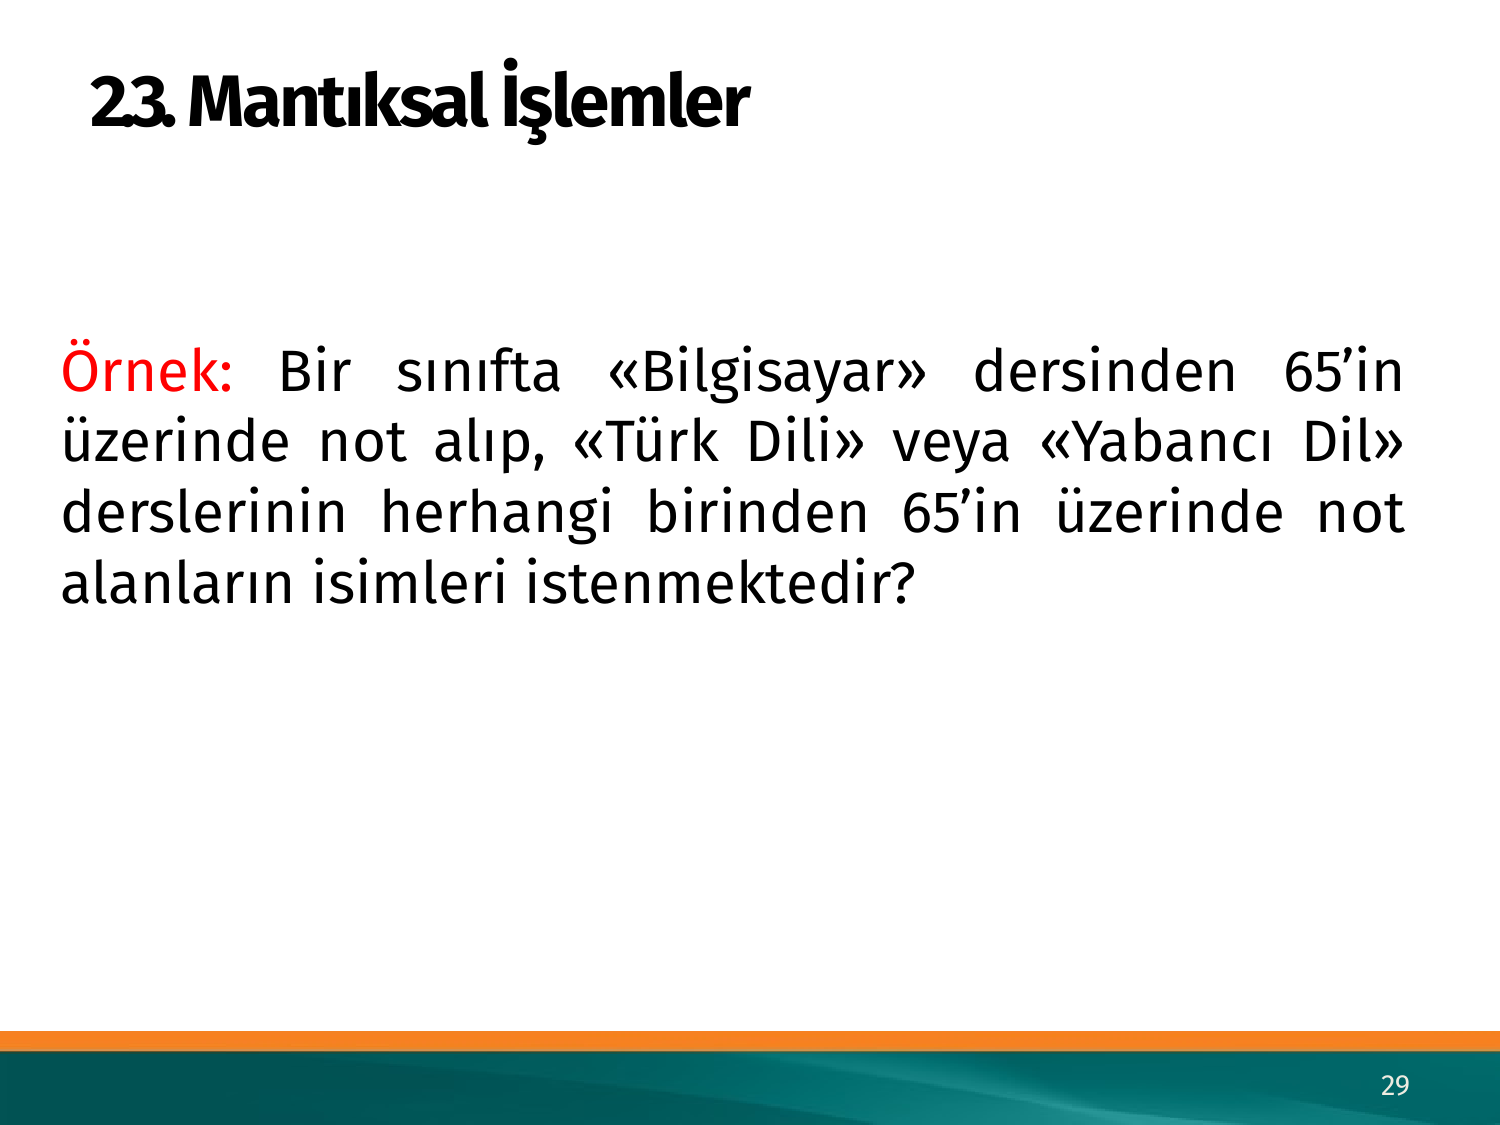

# 2.3. Mantıksal İşlemler
Örnek: Bir sınıfta «Bilgisayar» dersinden 65’in üzerinde not alıp, «Türk Dili» veya «Yabancı Dil» derslerinin herhangi birinden 65’in üzerinde not alanların isimleri istenmektedir?
29